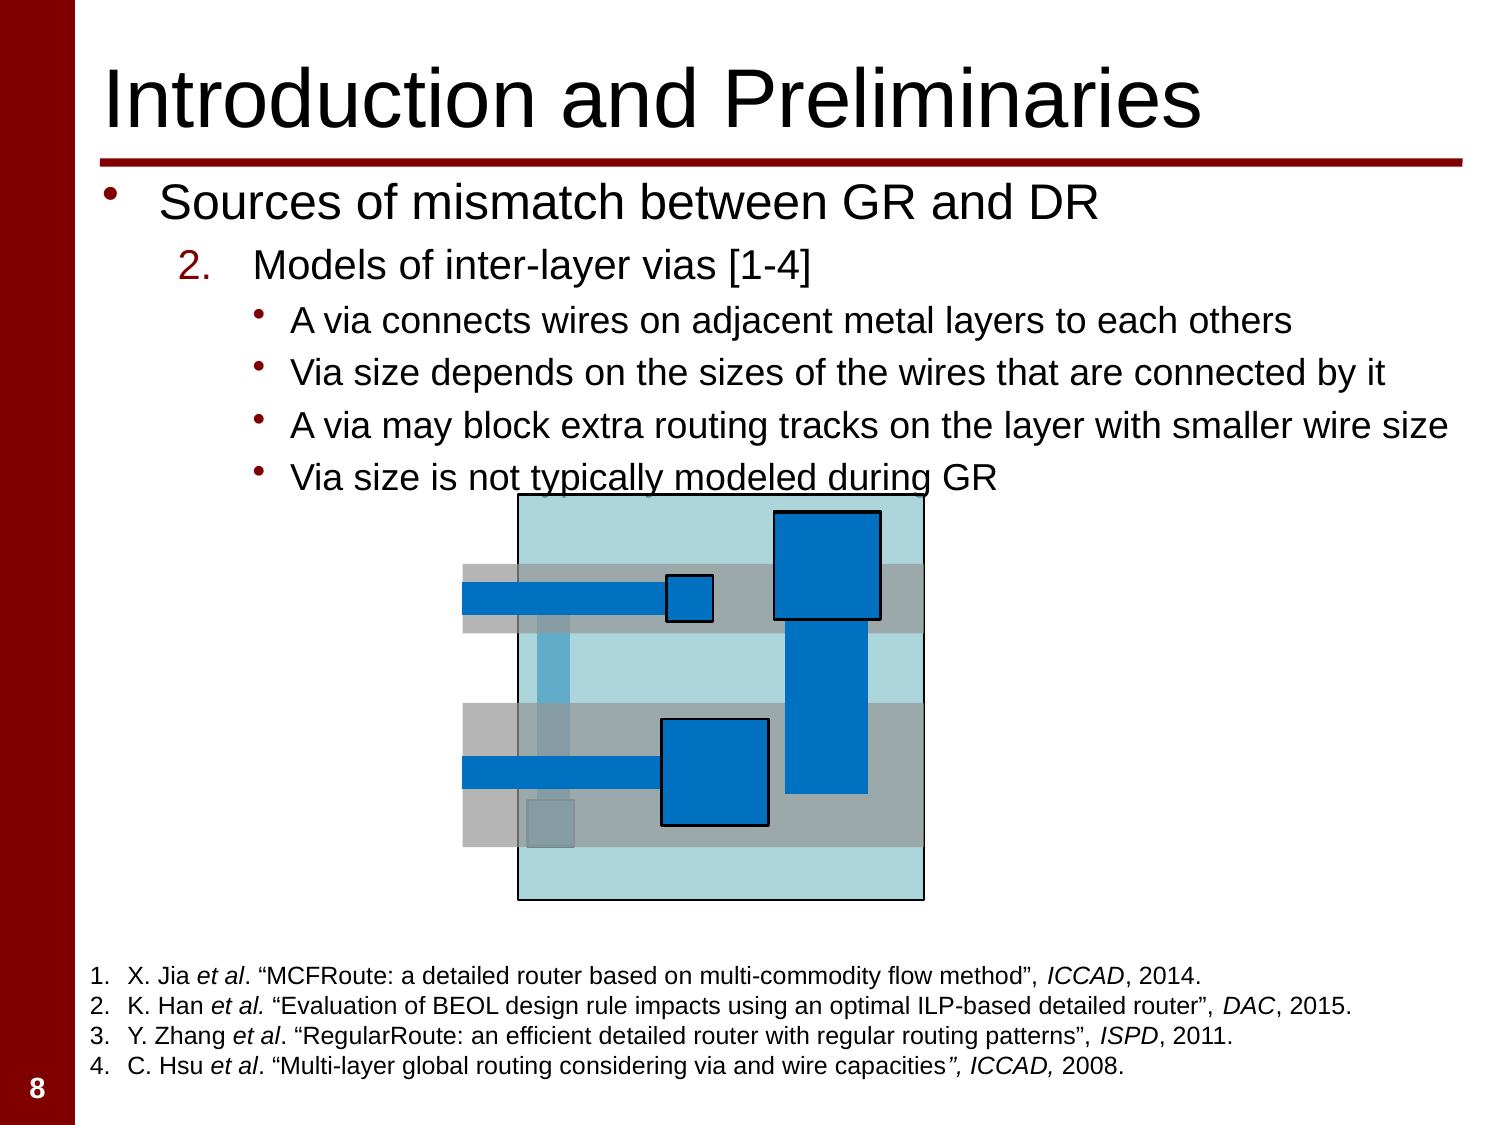

# Introduction and Preliminaries
Sources of mismatch between GR and DR
Models of inter-layer vias [1-4]
A via connects wires on adjacent metal layers to each others
Via size depends on the sizes of the wires that are connected by it
A via may block extra routing tracks on the layer with smaller wire size
Via size is not typically modeled during GR

X. Jia et al. “MCFRoute: a detailed router based on multi-commodity flow method”, ICCAD, 2014.
K. Han et al. “Evaluation of BEOL design rule impacts using an optimal ILP-based detailed router”, DAC, 2015.
Y. Zhang et al. “RegularRoute: an efficient detailed router with regular routing patterns”, ISPD, 2011.
C. Hsu et al. “Multi-layer global routing considering via and wire capacities”, ICCAD, 2008.